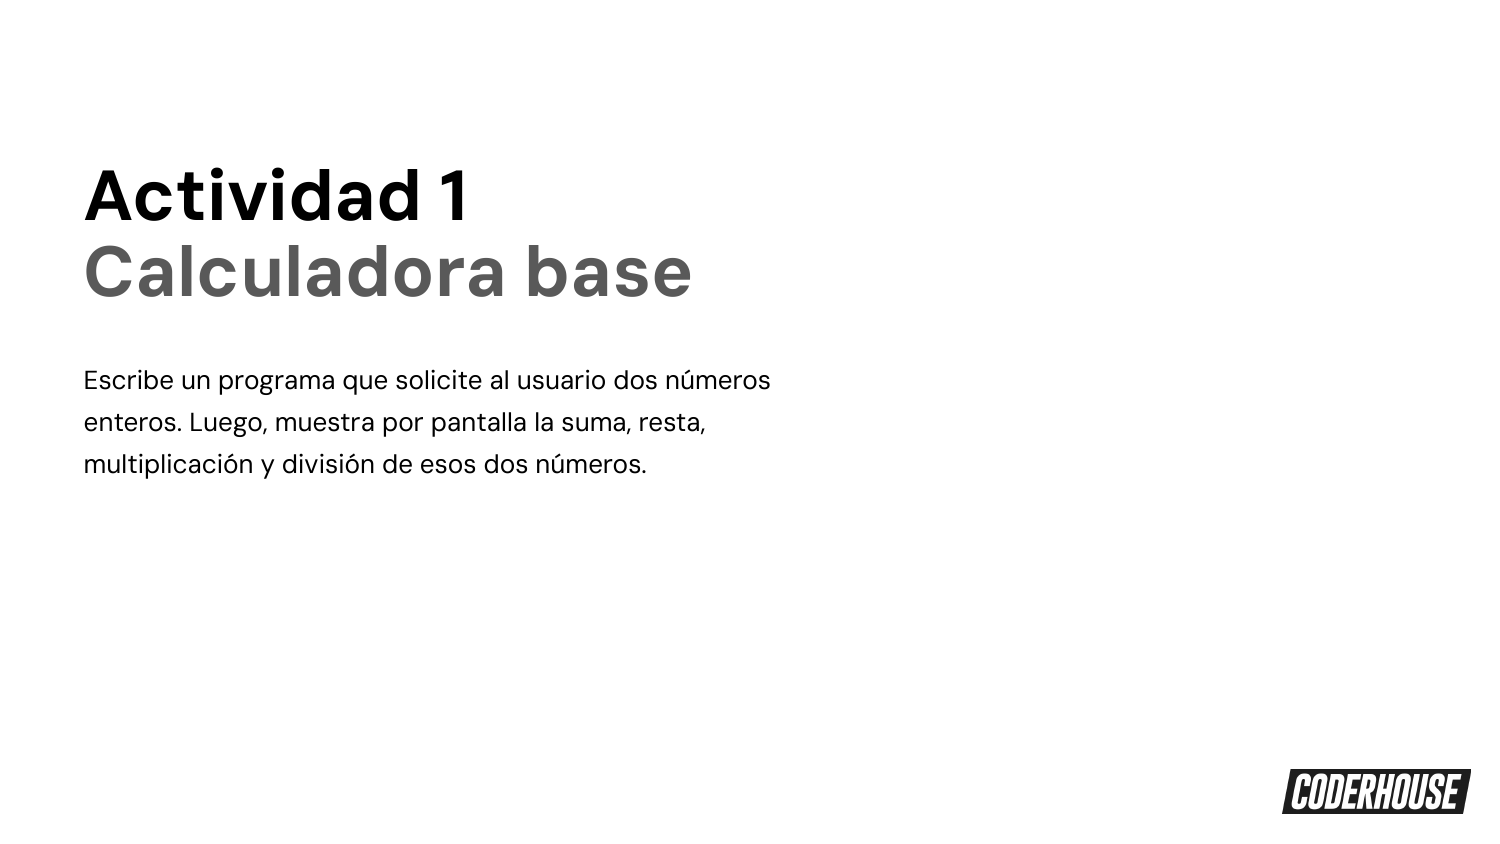

Actividad 1
Calculadora base
Escribe un programa que solicite al usuario dos números enteros. Luego, muestra por pantalla la suma, resta, multiplicación y división de esos dos números.